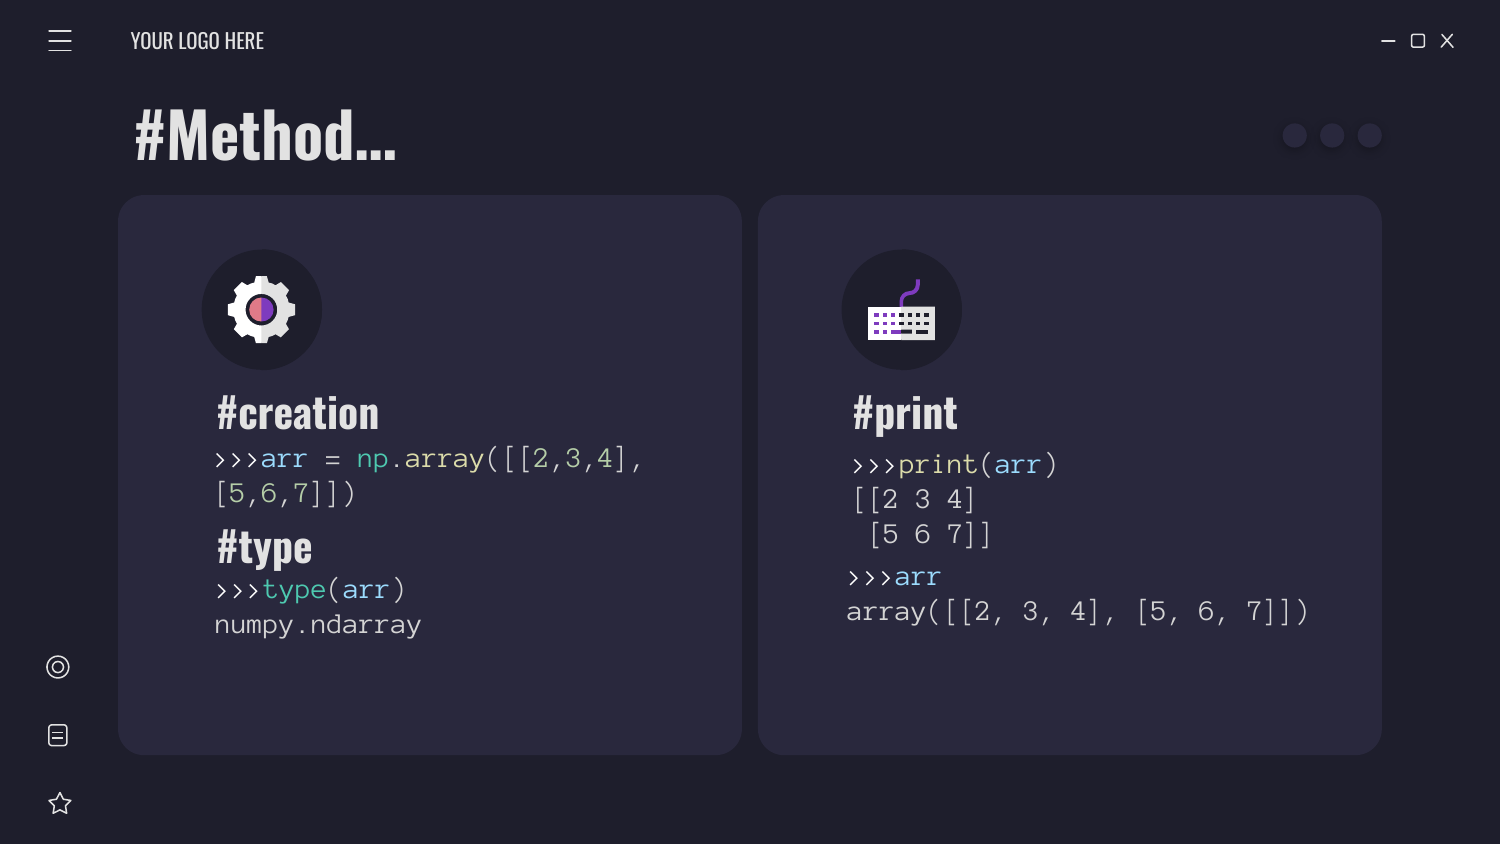

YOUR LOGO HERE

# #Method…

#creation
#print
>>>arr = np.array([[2,3,4],[5,6,7]])
>>>print(arr)
[[2 3 4]
 [5 6 7]]
#type
>>>arr
array([[2, 3, 4], [5, 6, 7]])
>>>type(arr)
numpy.ndarray